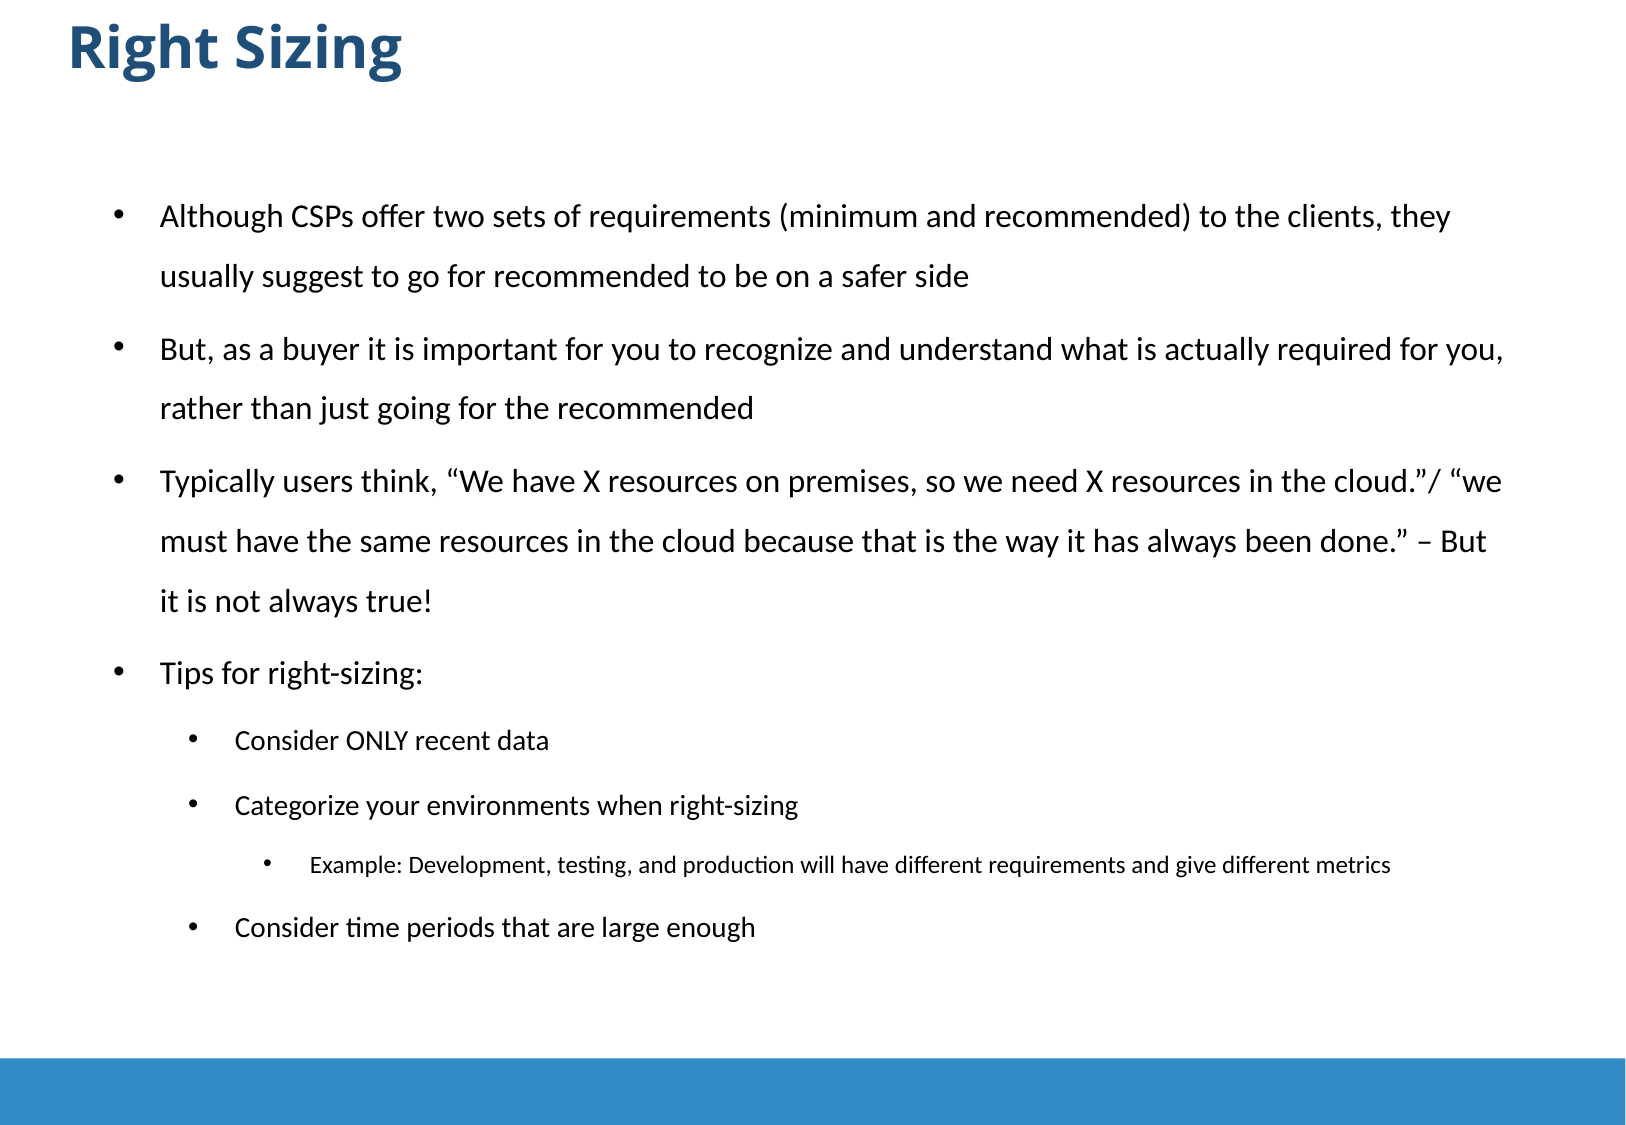

Right Sizing
Although CSPs offer two sets of requirements (minimum and recommended) to the clients, they usually suggest to go for recommended to be on a safer side
But, as a buyer it is important for you to recognize and understand what is actually required for you, rather than just going for the recommended
Typically users think, “We have X resources on premises, so we need X resources in the cloud.”/ “we must have the same resources in the cloud because that is the way it has always been done.” – But it is not always true!
Tips for right-sizing:
Consider ONLY recent data
Categorize your environments when right-sizing
Example: Development, testing, and production will have different requirements and give different metrics
Consider time periods that are large enough